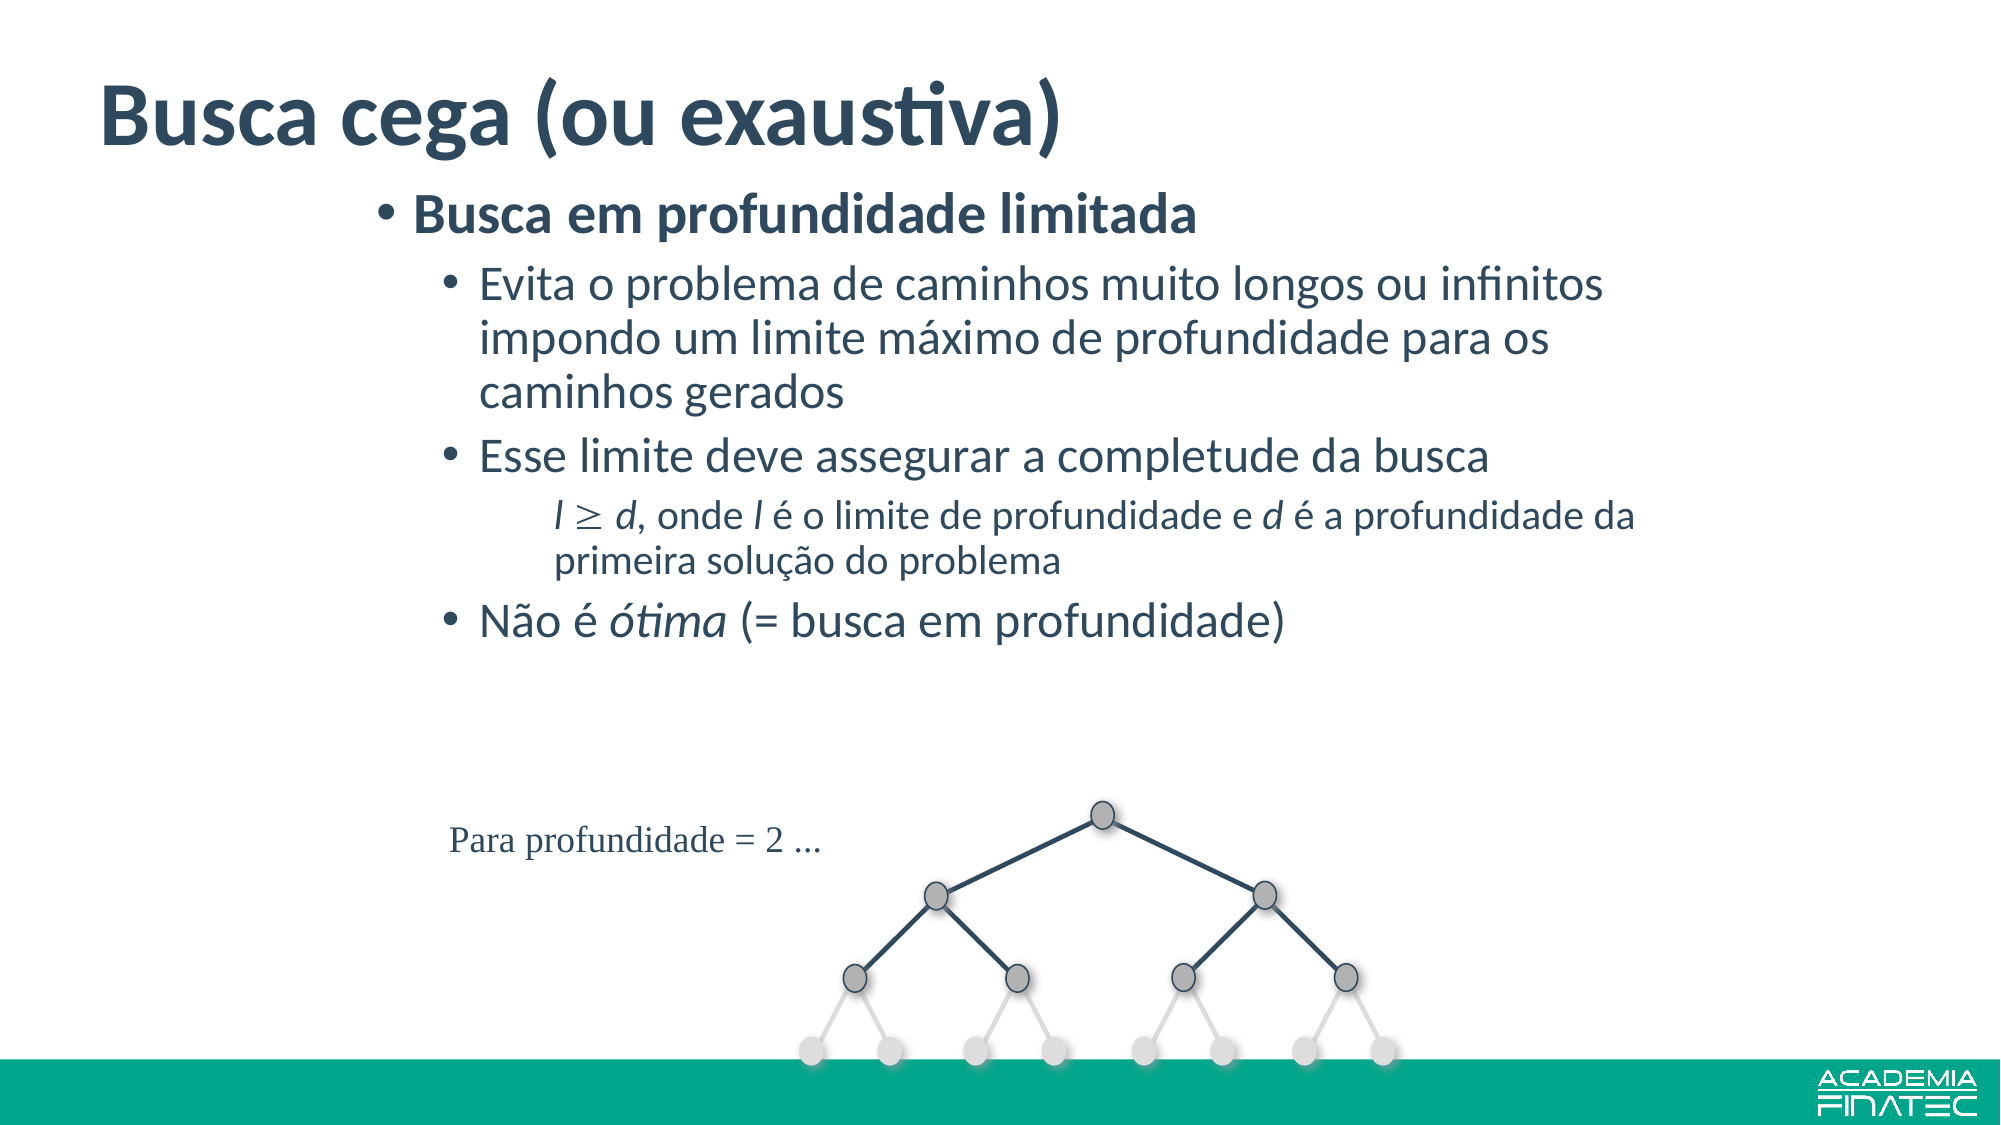

# Busca cega (ou exaustiva)
Busca em profundidade limitada
Evita o problema de caminhos muito longos ou infinitos impondo um limite máximo de profundidade para os caminhos gerados
Esse limite deve assegurar a completude da busca
	l ≥ d, onde l é o limite de profundidade e d é a profundidade da primeira solução do problema
Não é ótima (= busca em profundidade)

Para profundidade = 2 ...